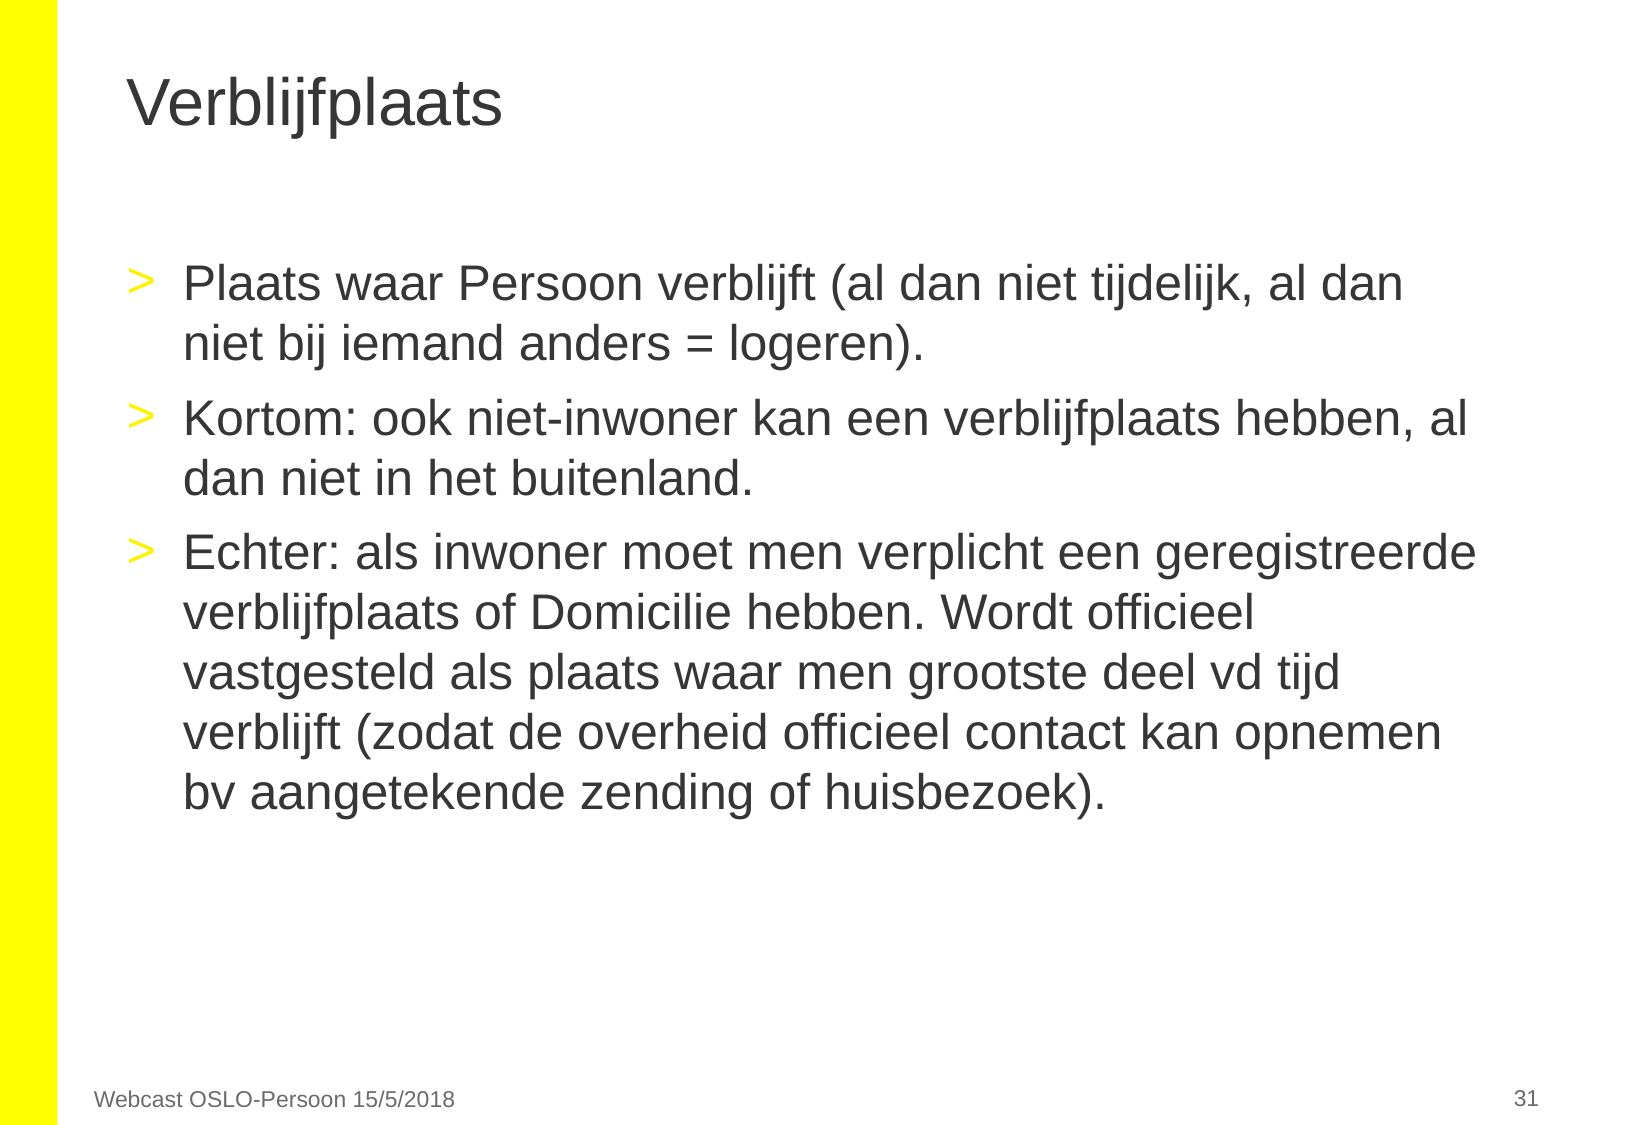

# Verblijfplaats
Plaats waar Persoon verblijft (al dan niet tijdelijk, al dan niet bij iemand anders = logeren).
Kortom: ook niet-inwoner kan een verblijfplaats hebben, al dan niet in het buitenland.
Echter: als inwoner moet men verplicht een geregistreerde verblijfplaats of Domicilie hebben. Wordt officieel vastgesteld als plaats waar men grootste deel vd tijd verblijft (zodat de overheid officieel contact kan opnemen bv aangetekende zending of huisbezoek).
31
Webcast OSLO-Persoon 15/5/2018